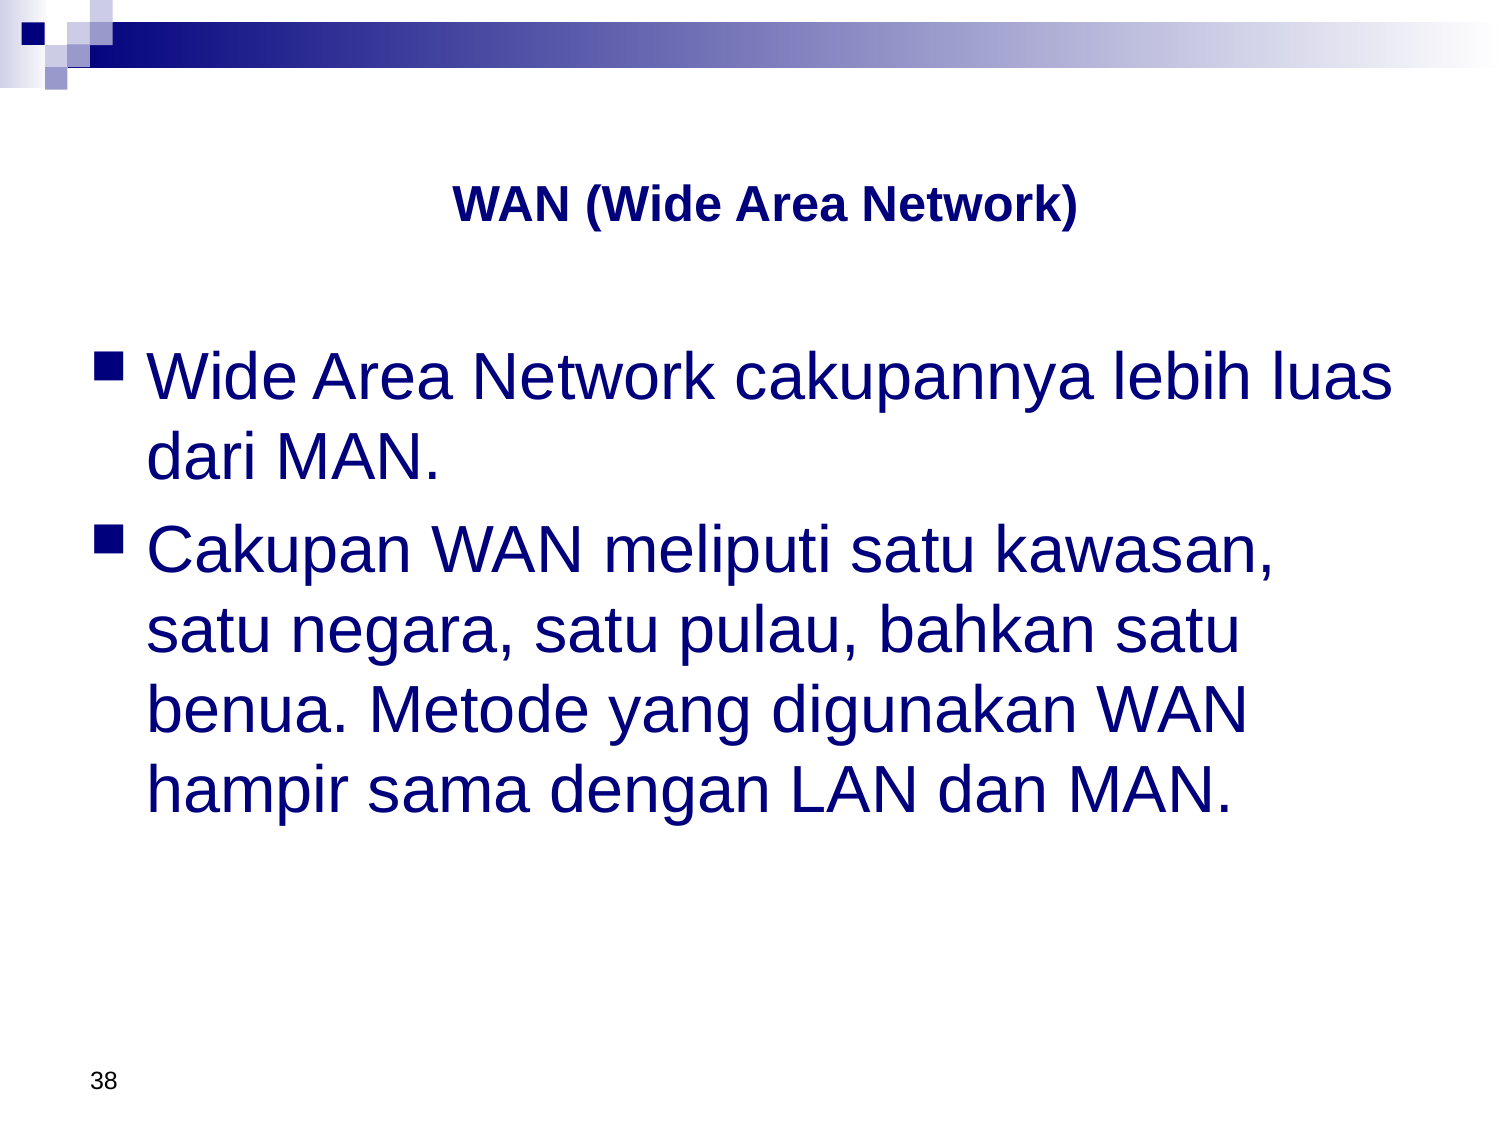

# WAN (Wide Area Network)
Wide Area Network cakupannya lebih luas dari MAN.
Cakupan WAN meliputi satu kawasan, satu negara, satu pulau, bahkan satu benua. Metode yang digunakan WAN hampir sama dengan LAN dan MAN.
38